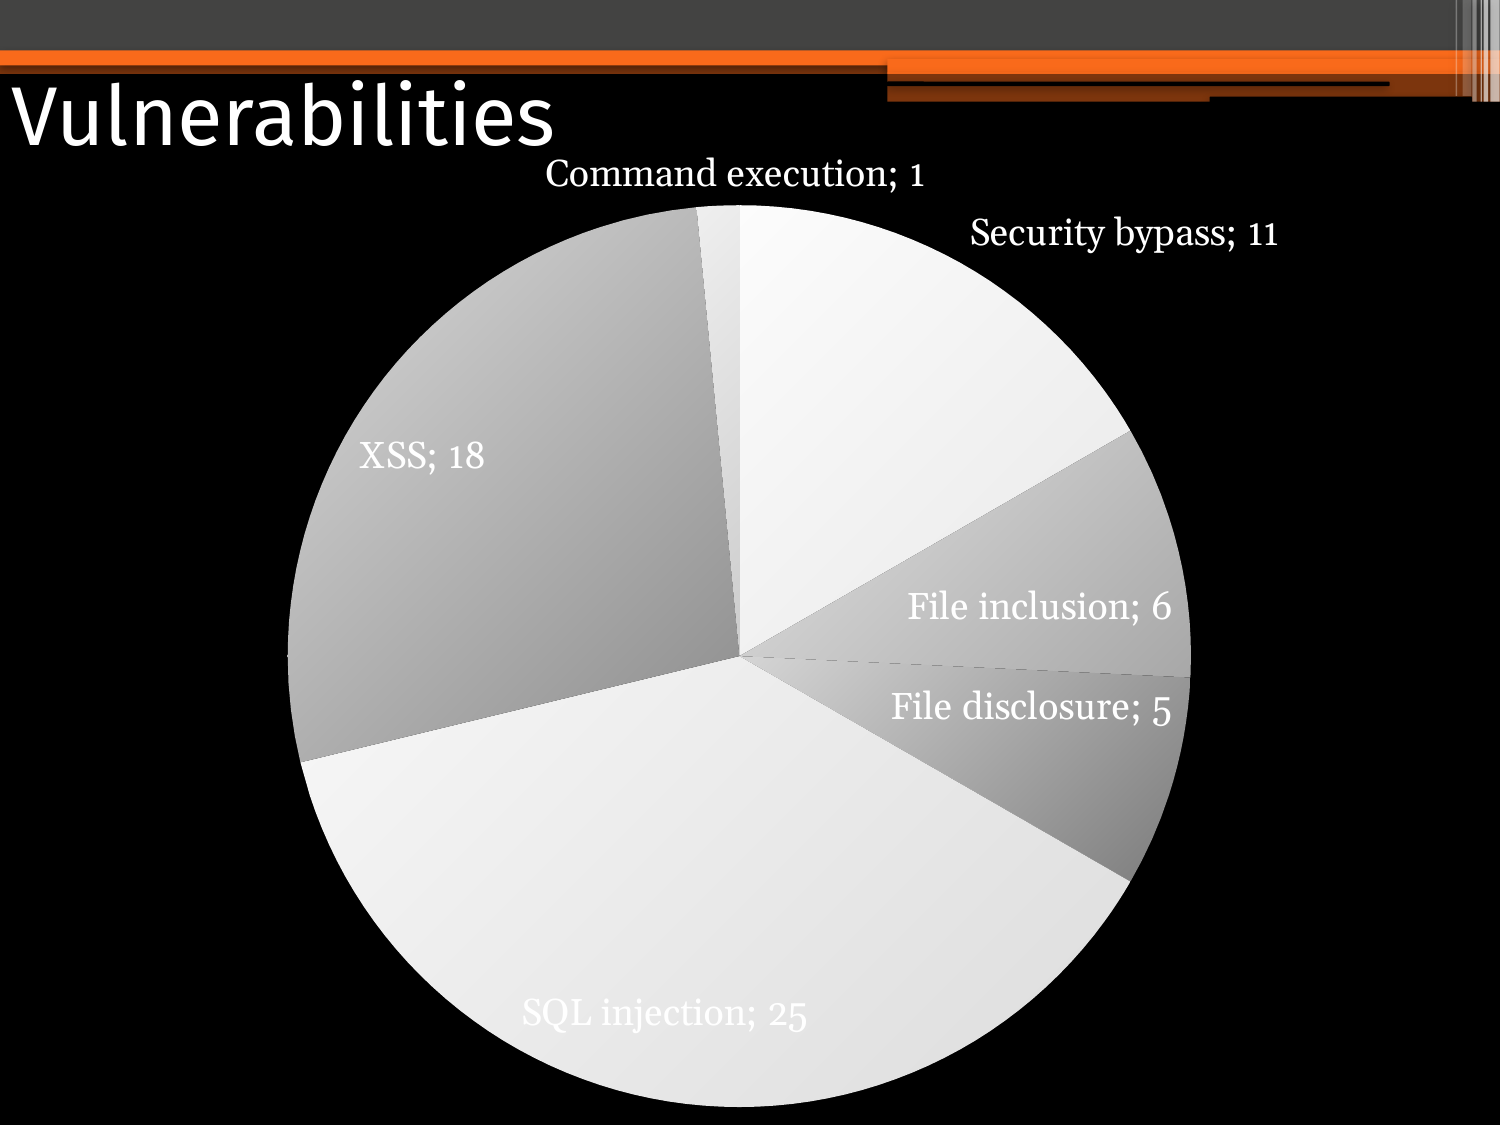

# Vulnerabilities

### Chart

| Category | Vulnerability type |
|---|---|
| Security bypass | 11.0 |
| File inclusion | 6.0 |
| File disclosure | 5.0 |
| SQL injection | 25.0 |
| XSS | 18.0 |
| Command execution | 1.0 |